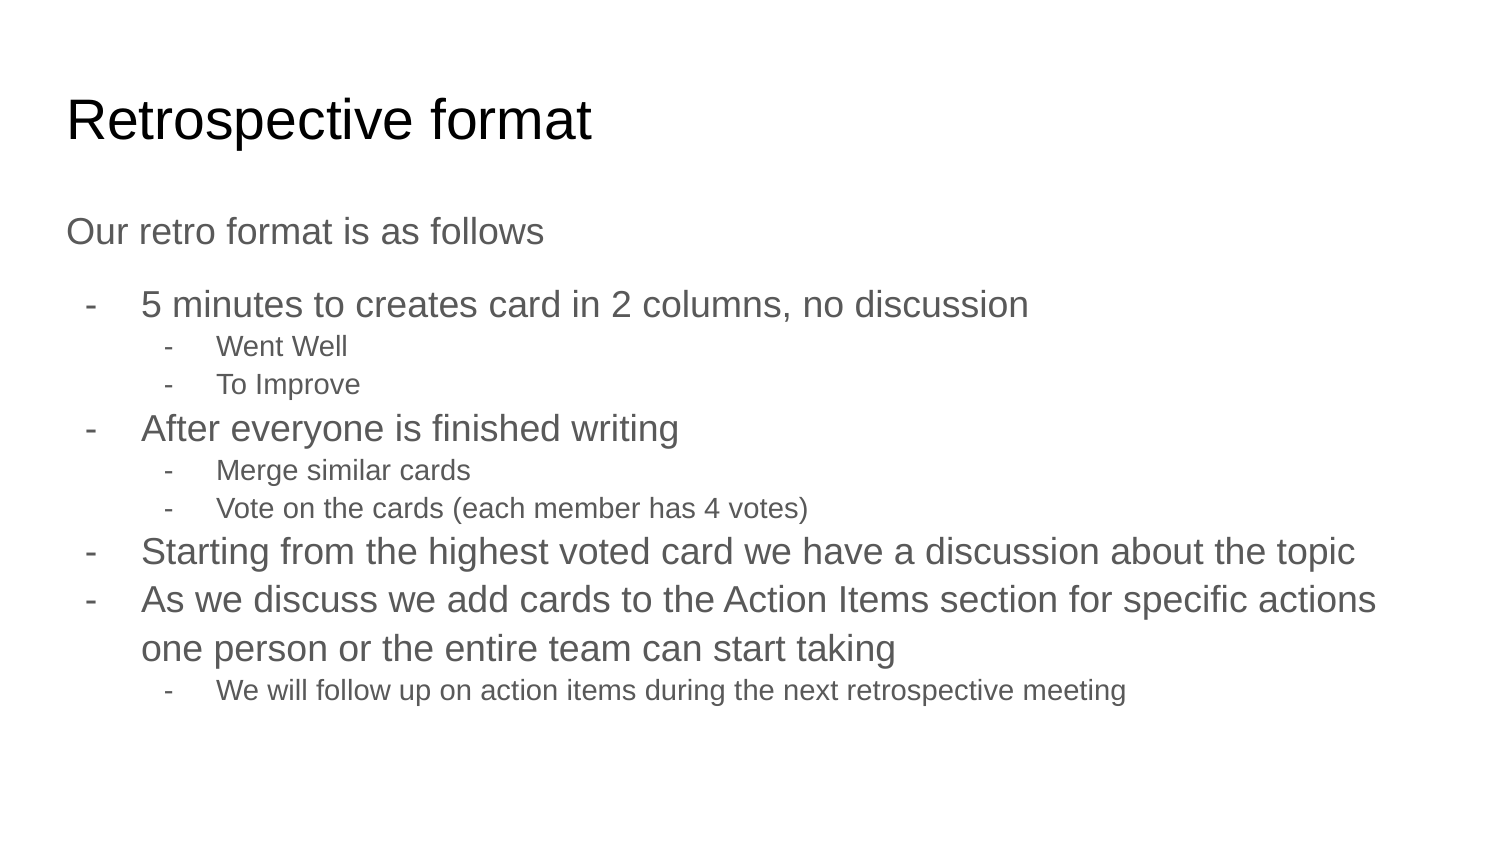

# Retrospective format
Our retro format is as follows
5 minutes to creates card in 2 columns, no discussion
Went Well
To Improve
After everyone is finished writing
Merge similar cards
Vote on the cards (each member has 4 votes)
Starting from the highest voted card we have a discussion about the topic
As we discuss we add cards to the Action Items section for specific actions one person or the entire team can start taking
We will follow up on action items during the next retrospective meeting